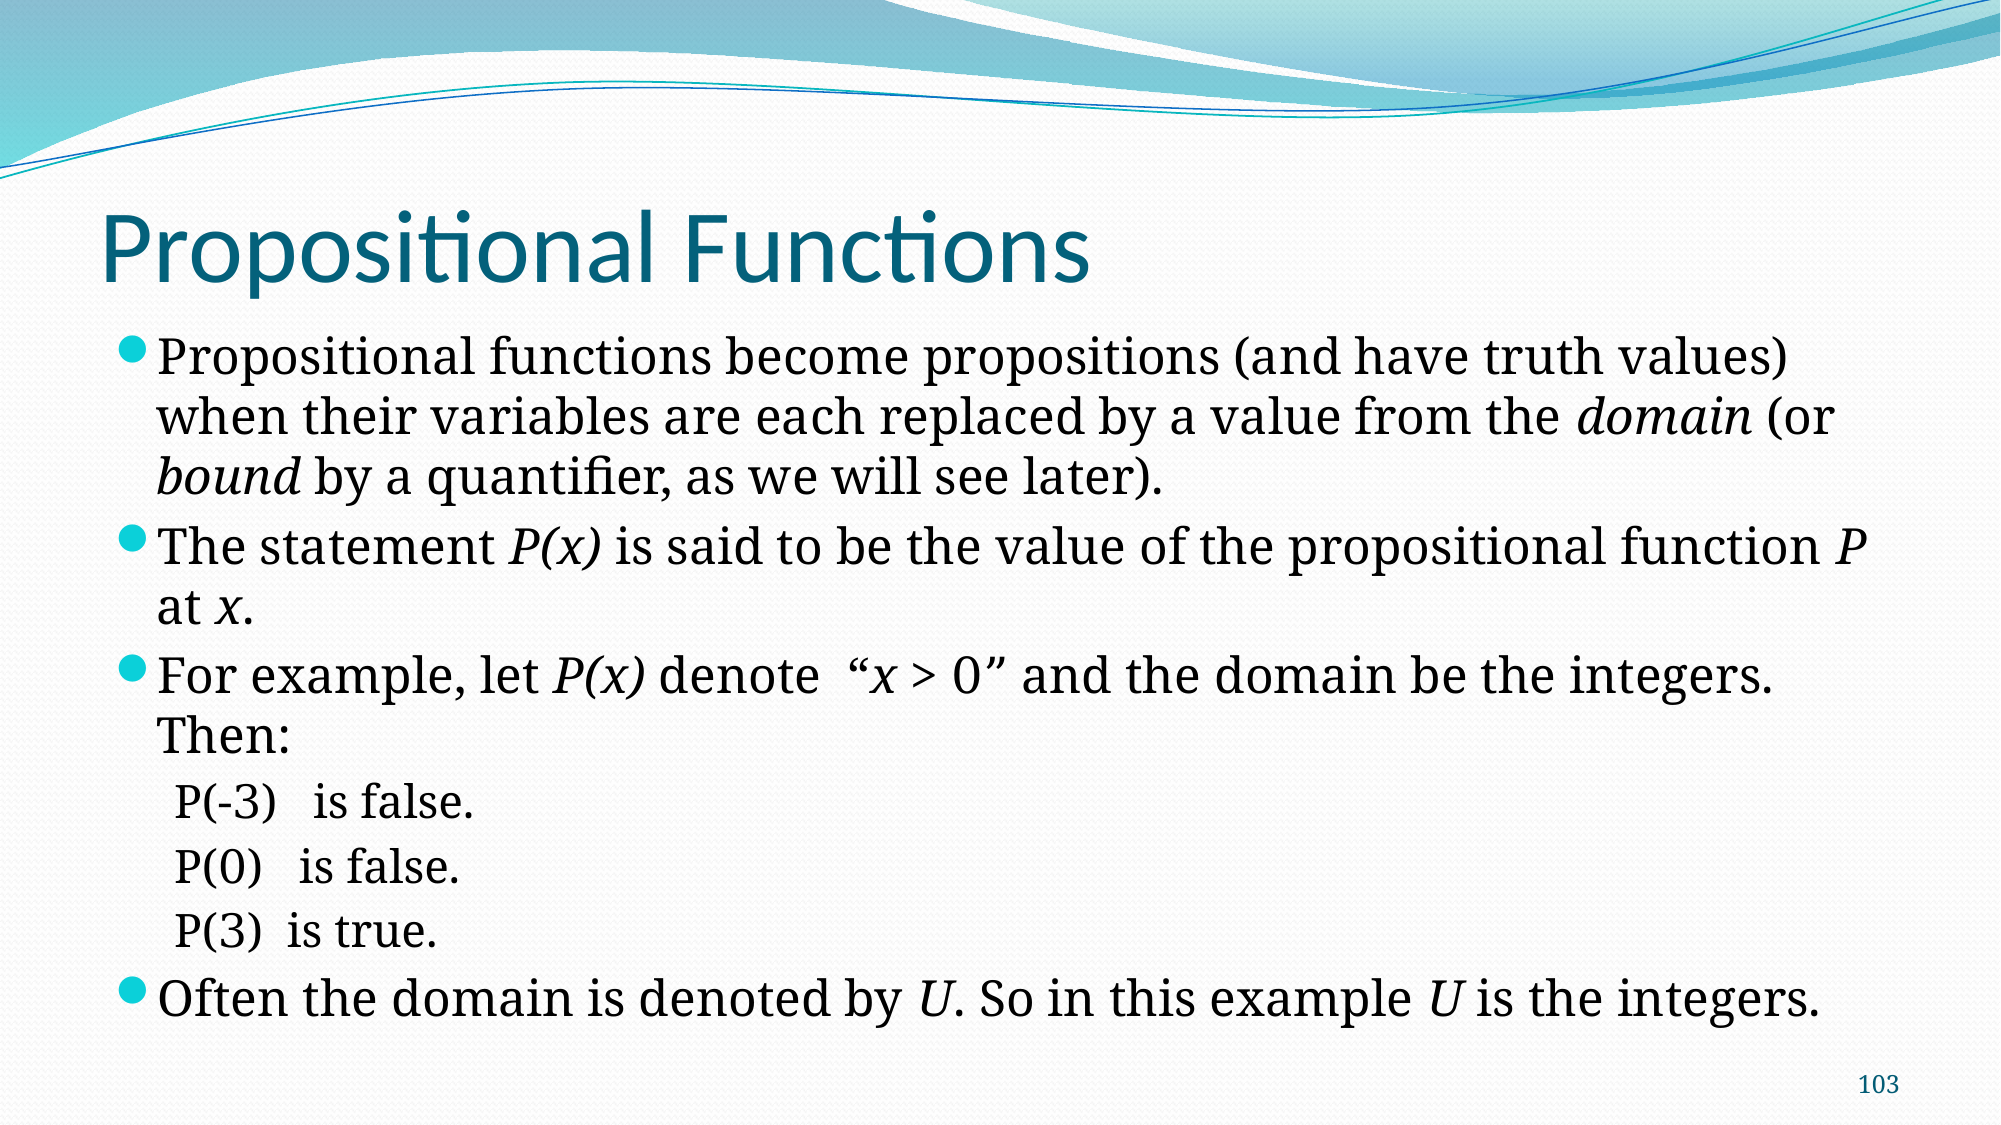

# Propositional Functions
Propositional functions become propositions (and have truth values) when their variables are each replaced by a value from the domain (or  bound by a quantifier, as we will see later).
The statement P(x) is said to be the value of the propositional function P at x.
For example, let P(x) denote  “x > 0” and the domain be the integers. Then:
P(-3)   is false.
P(0)   is false.
P(3)  is true.
Often the domain is denoted by U. So in this example U is the integers.

103